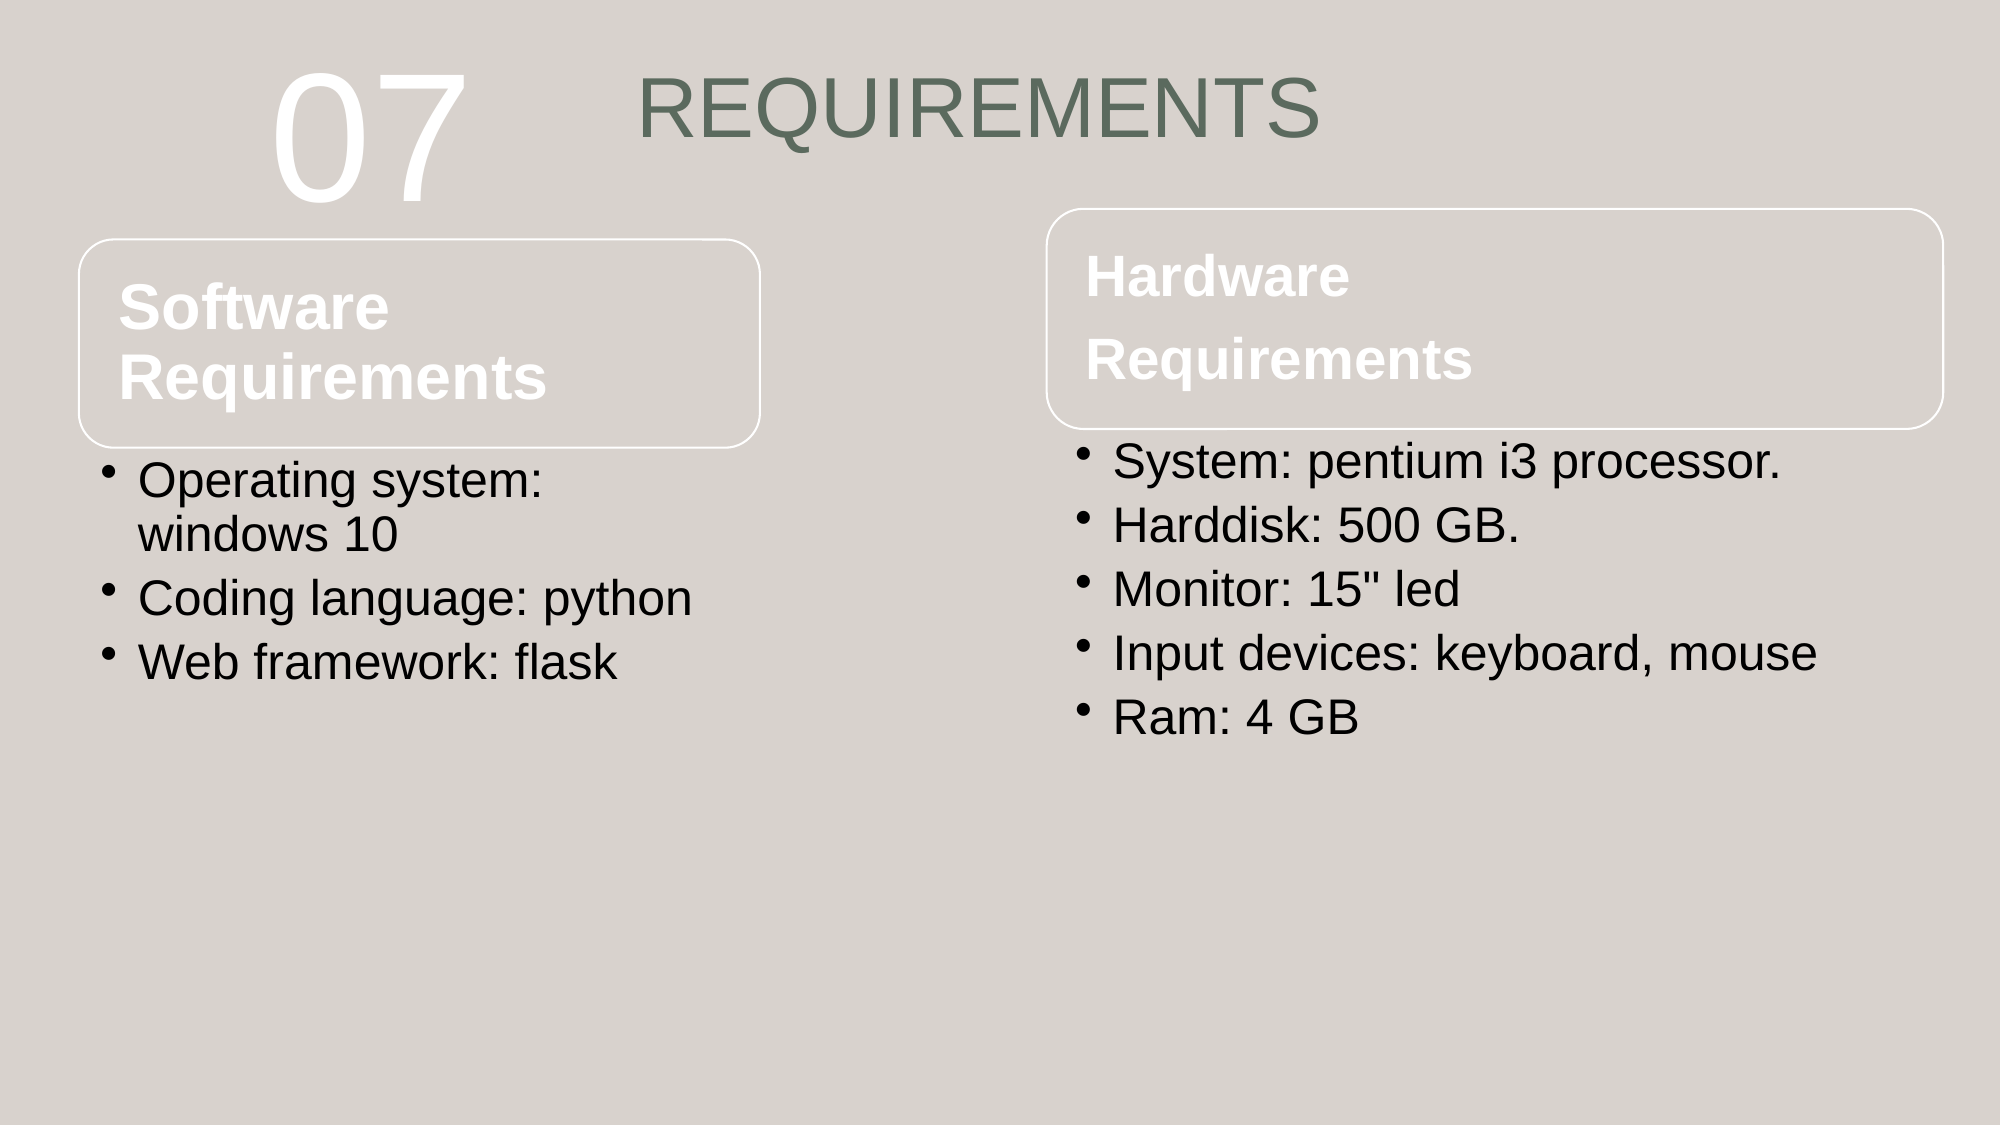

07
# REQUIREMENTS
Hardware
Requirements
System: pentium i3 processor.
Harddisk: 500 GB.
Monitor: 15" led
Input devices: keyboard, mouse
Ram: 4 GB
Software Requirements
Operating system: windows 10
Coding language: python
Web framework: flask